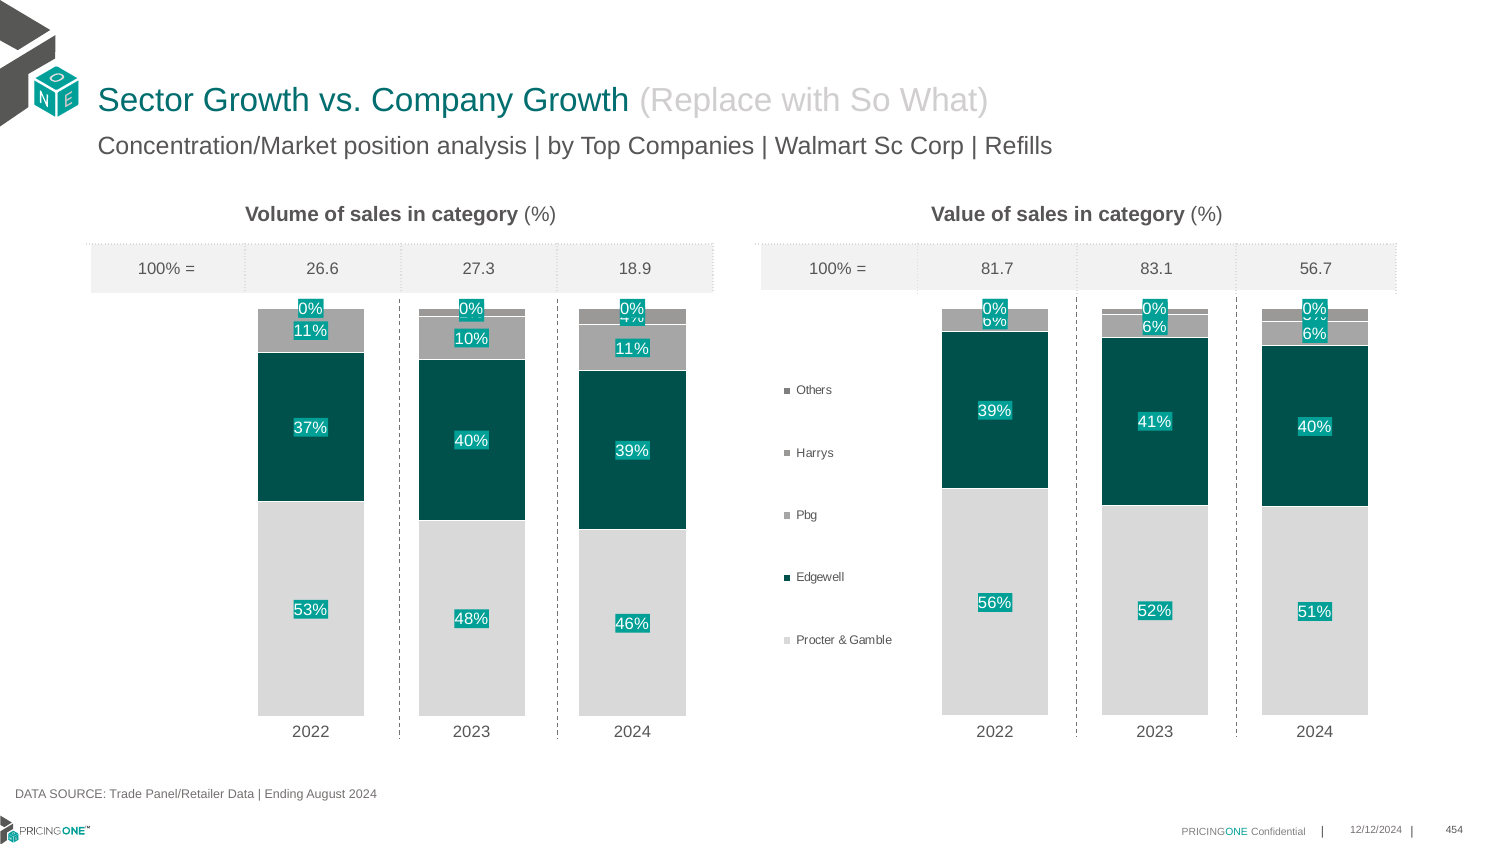

# Sector Growth vs. Company Growth (Replace with So What)
Concentration/Market position analysis | by Top Companies | Walmart Sc Corp | Refills
| Volume of sales in category (%) |  |  |  |
| --- | --- | --- | --- |
| 100% = | 26.6 | 27.3 | 18.9 |
| Value of sales in category (%) |  |  |  |
| --- | --- | --- | --- |
| 100% = | 81.7 | 83.1 | 56.7 |

### Chart

| Category | Procter & Gamble | Edgewell | Pbg | Harrys | Others |
|---|---|---|---|---|---|
| 2022 | 0.5256018989997437 | 0.365323782994574 | 0.10832072938874283 | 0.0007531378835792541 | 4.507333600793501e-07 |
| 2023 | 0.4794229359182805 | 0.3953531218794601 | 0.10473150355239898 | 0.020492145447844456 | 2.932020159691012e-07 |
| 2024 | 0.45740688588497835 | 0.38917267236157427 | 0.11252632454111036 | 0.040893906061737796 | 2.111505992058098e-07 |

### Chart

| Category | Procter & Gamble | Edgewell | Pbg | Harrys | Others |
|---|---|---|---|---|---|
| 2022 | 0.5565153772788451 | 0.38612439257238984 | 0.05678008495943412 | 0.0005800106274524972 | 1.3456187838987367e-07 |
| 2023 | 0.5162818528481825 | 0.4125715323039294 | 0.05563015004381808 | 0.015516368577260397 | 9.622680966964927e-08 |
| 2024 | 0.5123832202666329 | 0.3952509692691411 | 0.06050740666264495 | 0.03185833324513778 | 7.055644339080155e-08 |
DATA SOURCE: Trade Panel/Retailer Data | Ending August 2024

12/12/2024
454